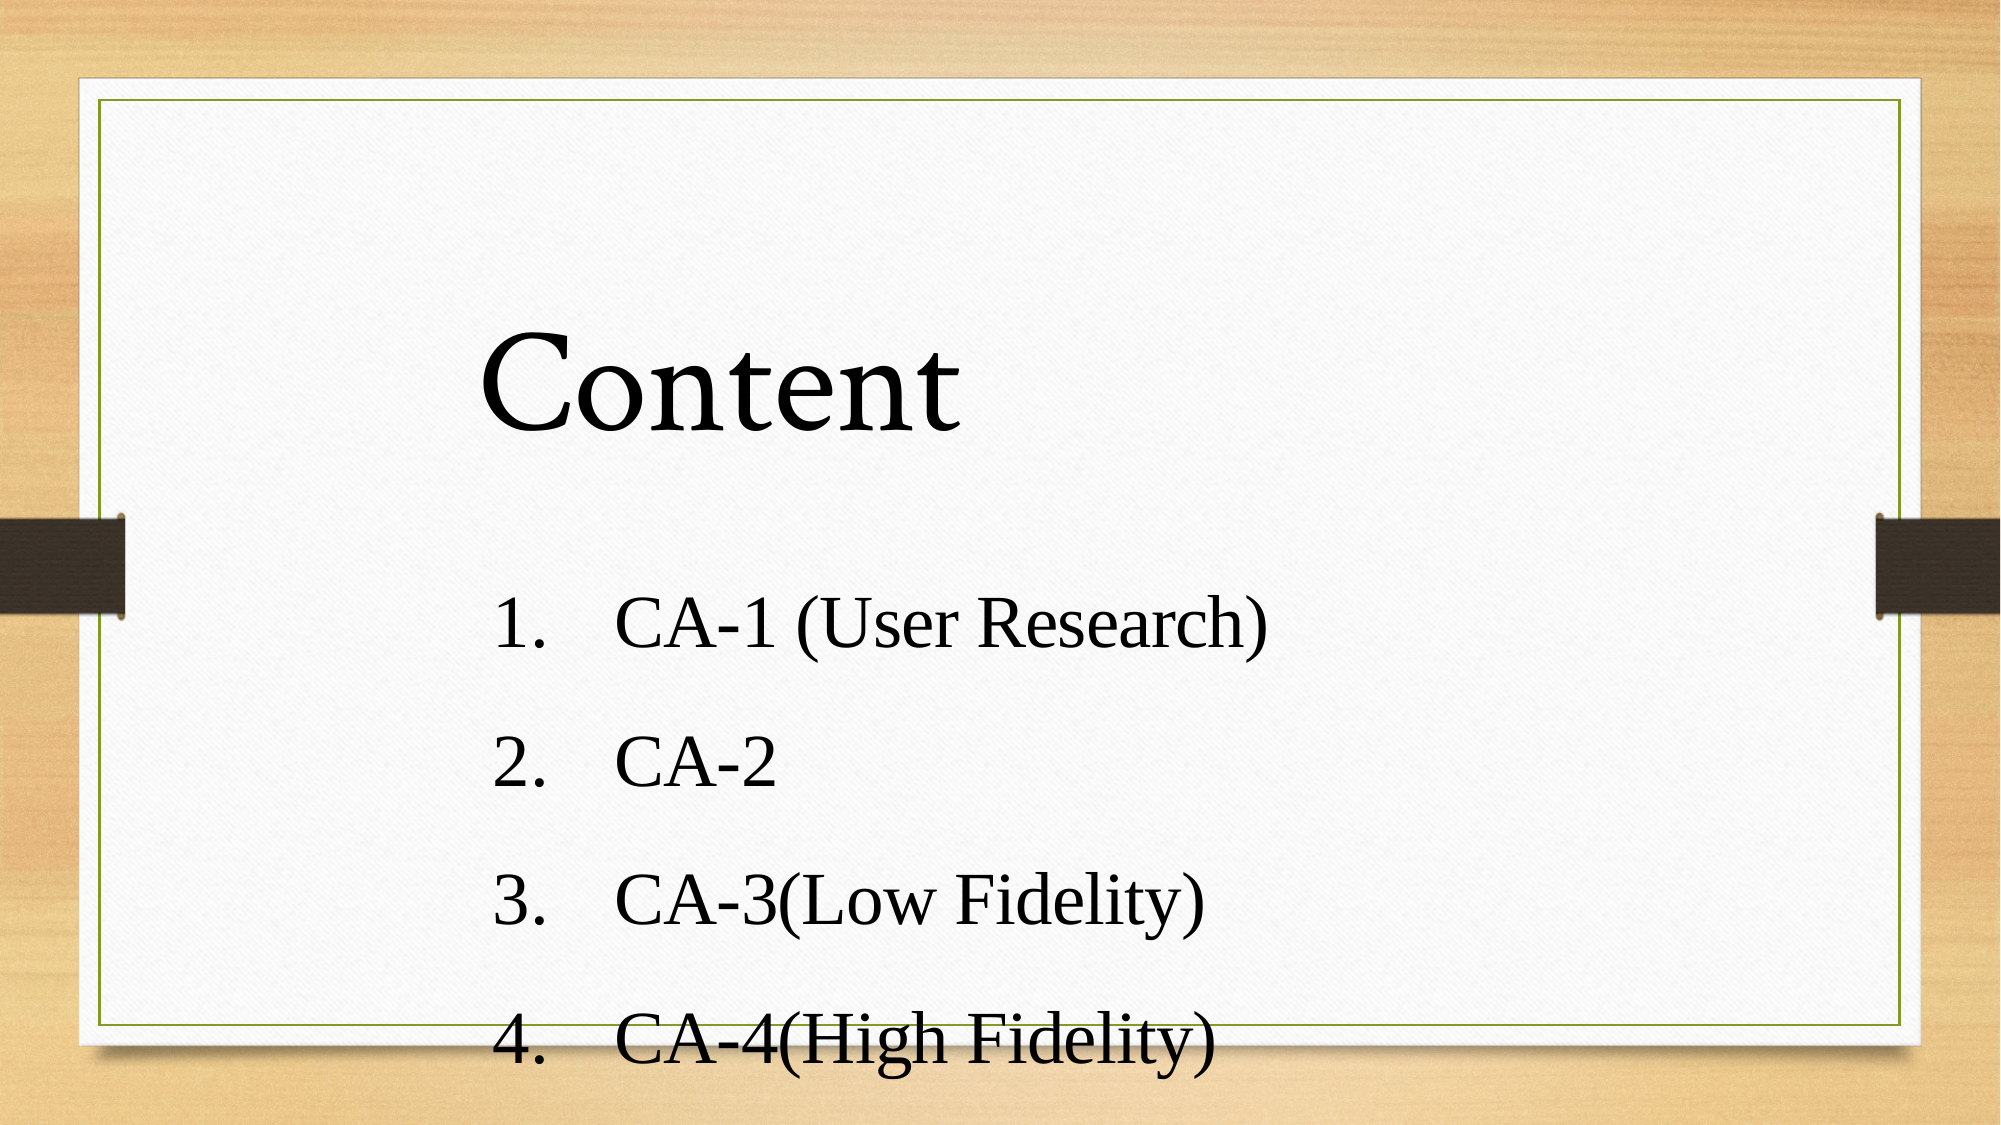

Content
CA-1 (User Research)
CA-2
CA-3(Low Fidelity)
CA-4(High Fidelity)